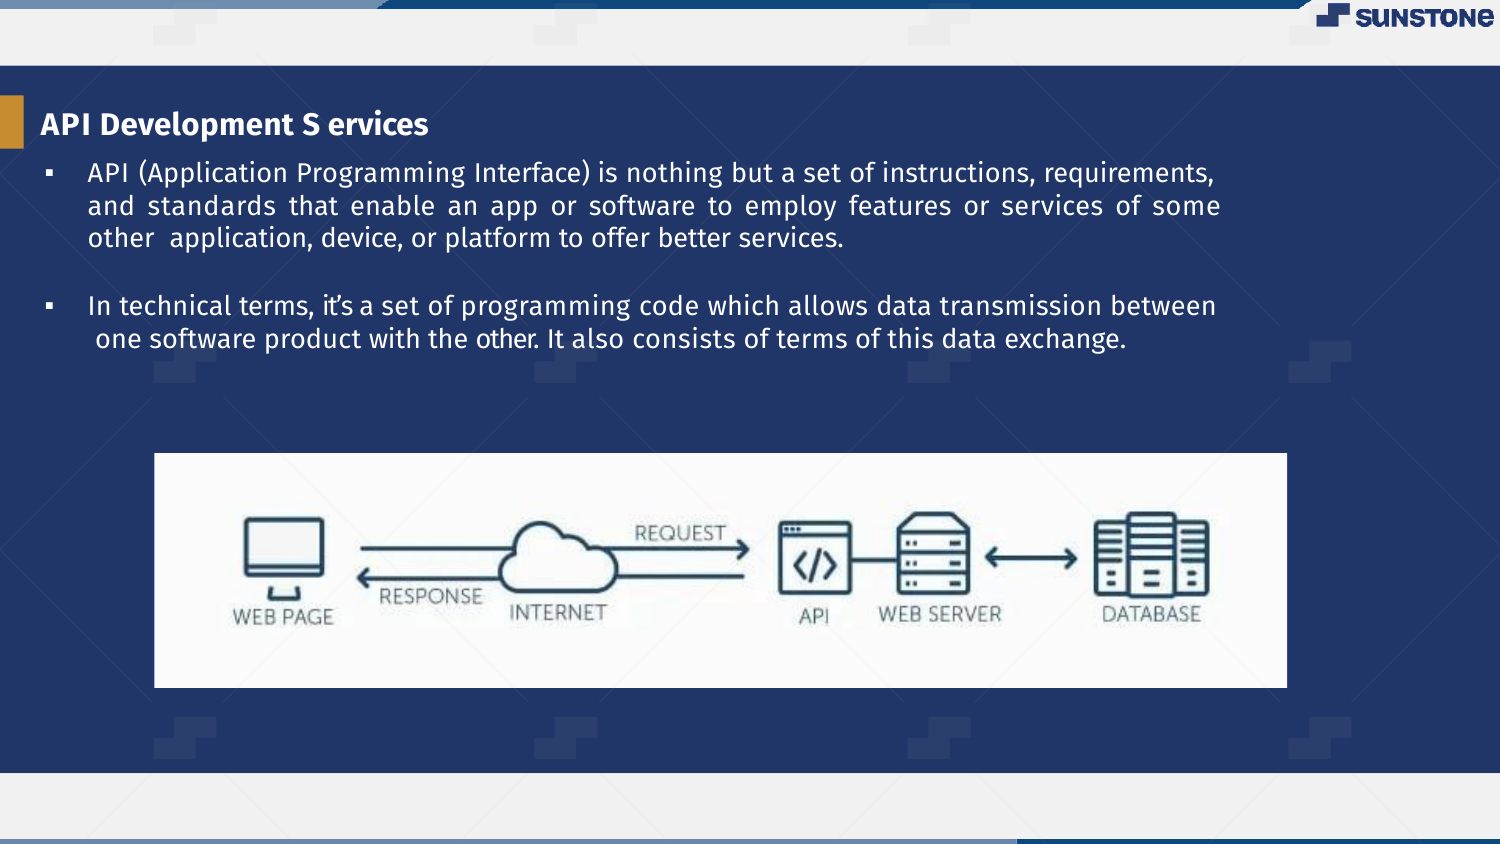

# API Development S ervices
API (Application Programming Interface) is nothing but a set of instructions, requirements,  and standards that enable an app or software to employ features or services of some other  application, device, or platform to offer better services.

In technical terms, it’s a set of programming code which allows data transmission between  one software product with the other. It also consists of terms of this data exchange.